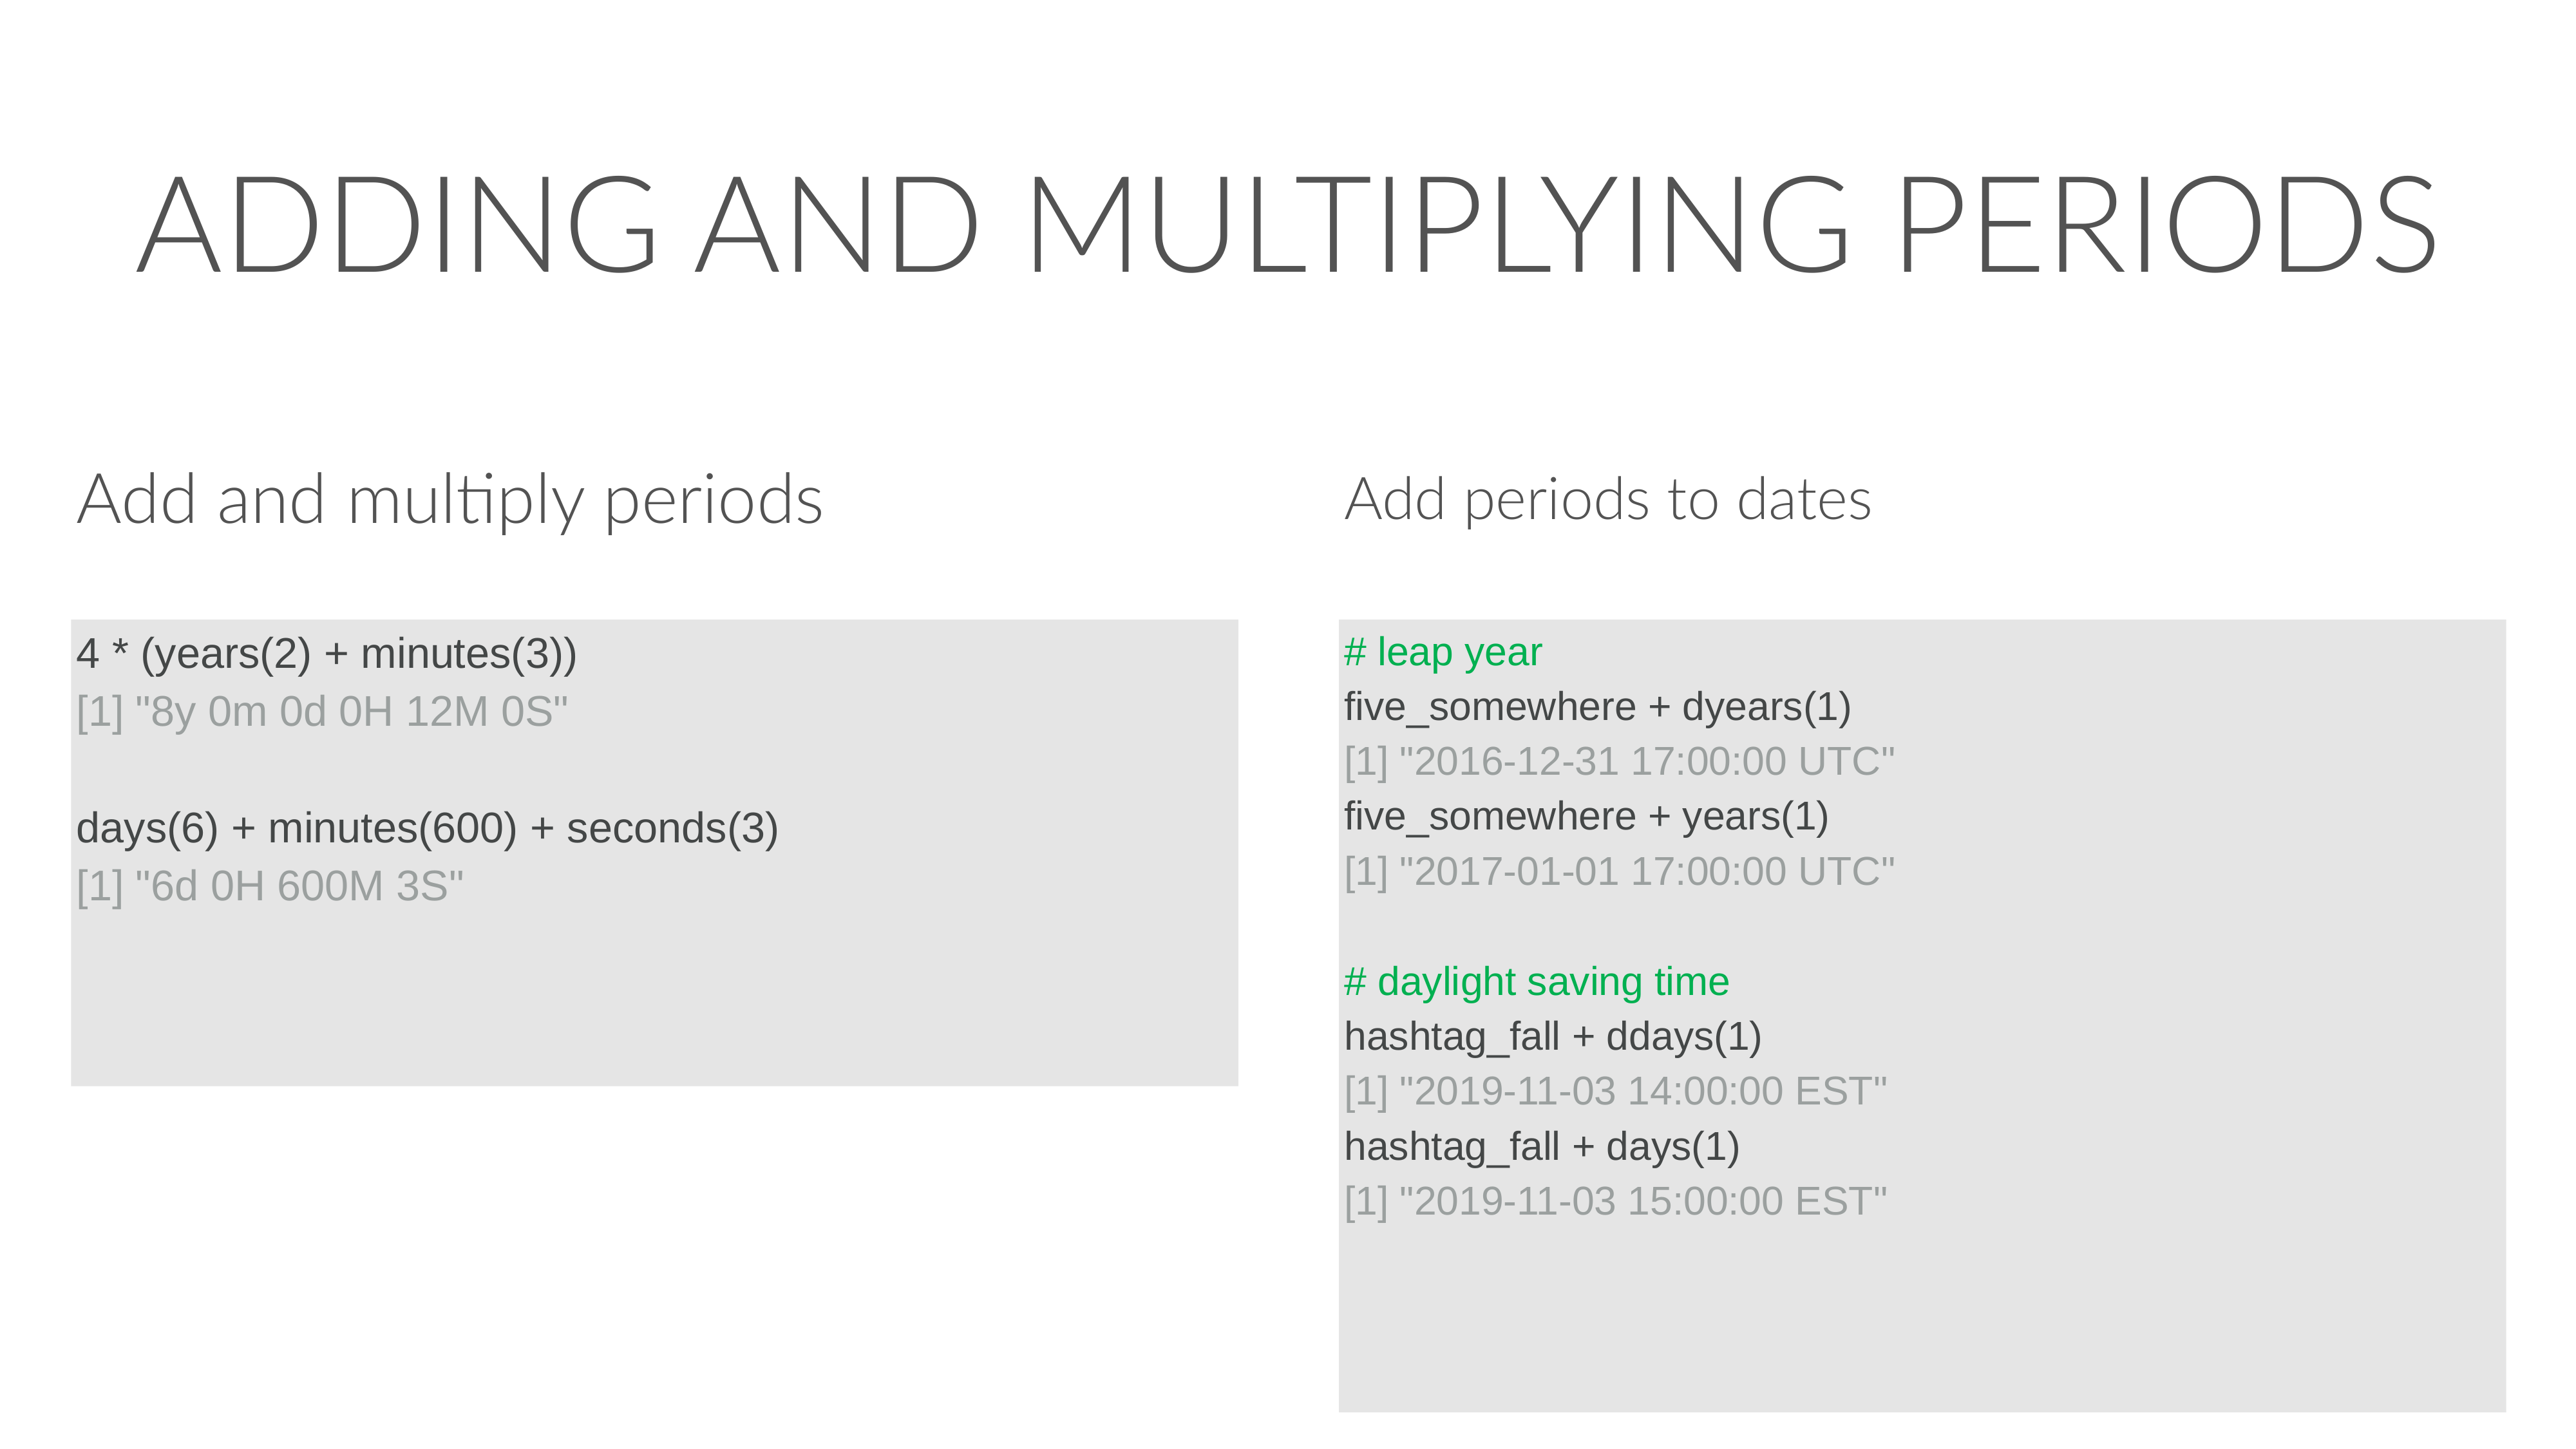

# Adding and multiplying periods

Add and multiply periods

Add periods to dates
4 * (years(2) + minutes(3))
[1] "8y 0m 0d 0H 12M 0S"

days(6) + minutes(600) + seconds(3)
[1] "6d 0H 600M 3S"
# leap year
five_somewhere + dyears(1)
[1] "2016-12-31 17:00:00 UTC"
five_somewhere + years(1)
[1] "2017-01-01 17:00:00 UTC"

# daylight saving time
hashtag_fall + ddays(1)
[1] "2019-11-03 14:00:00 EST"
hashtag_fall + days(1)
[1] "2019-11-03 15:00:00 EST"